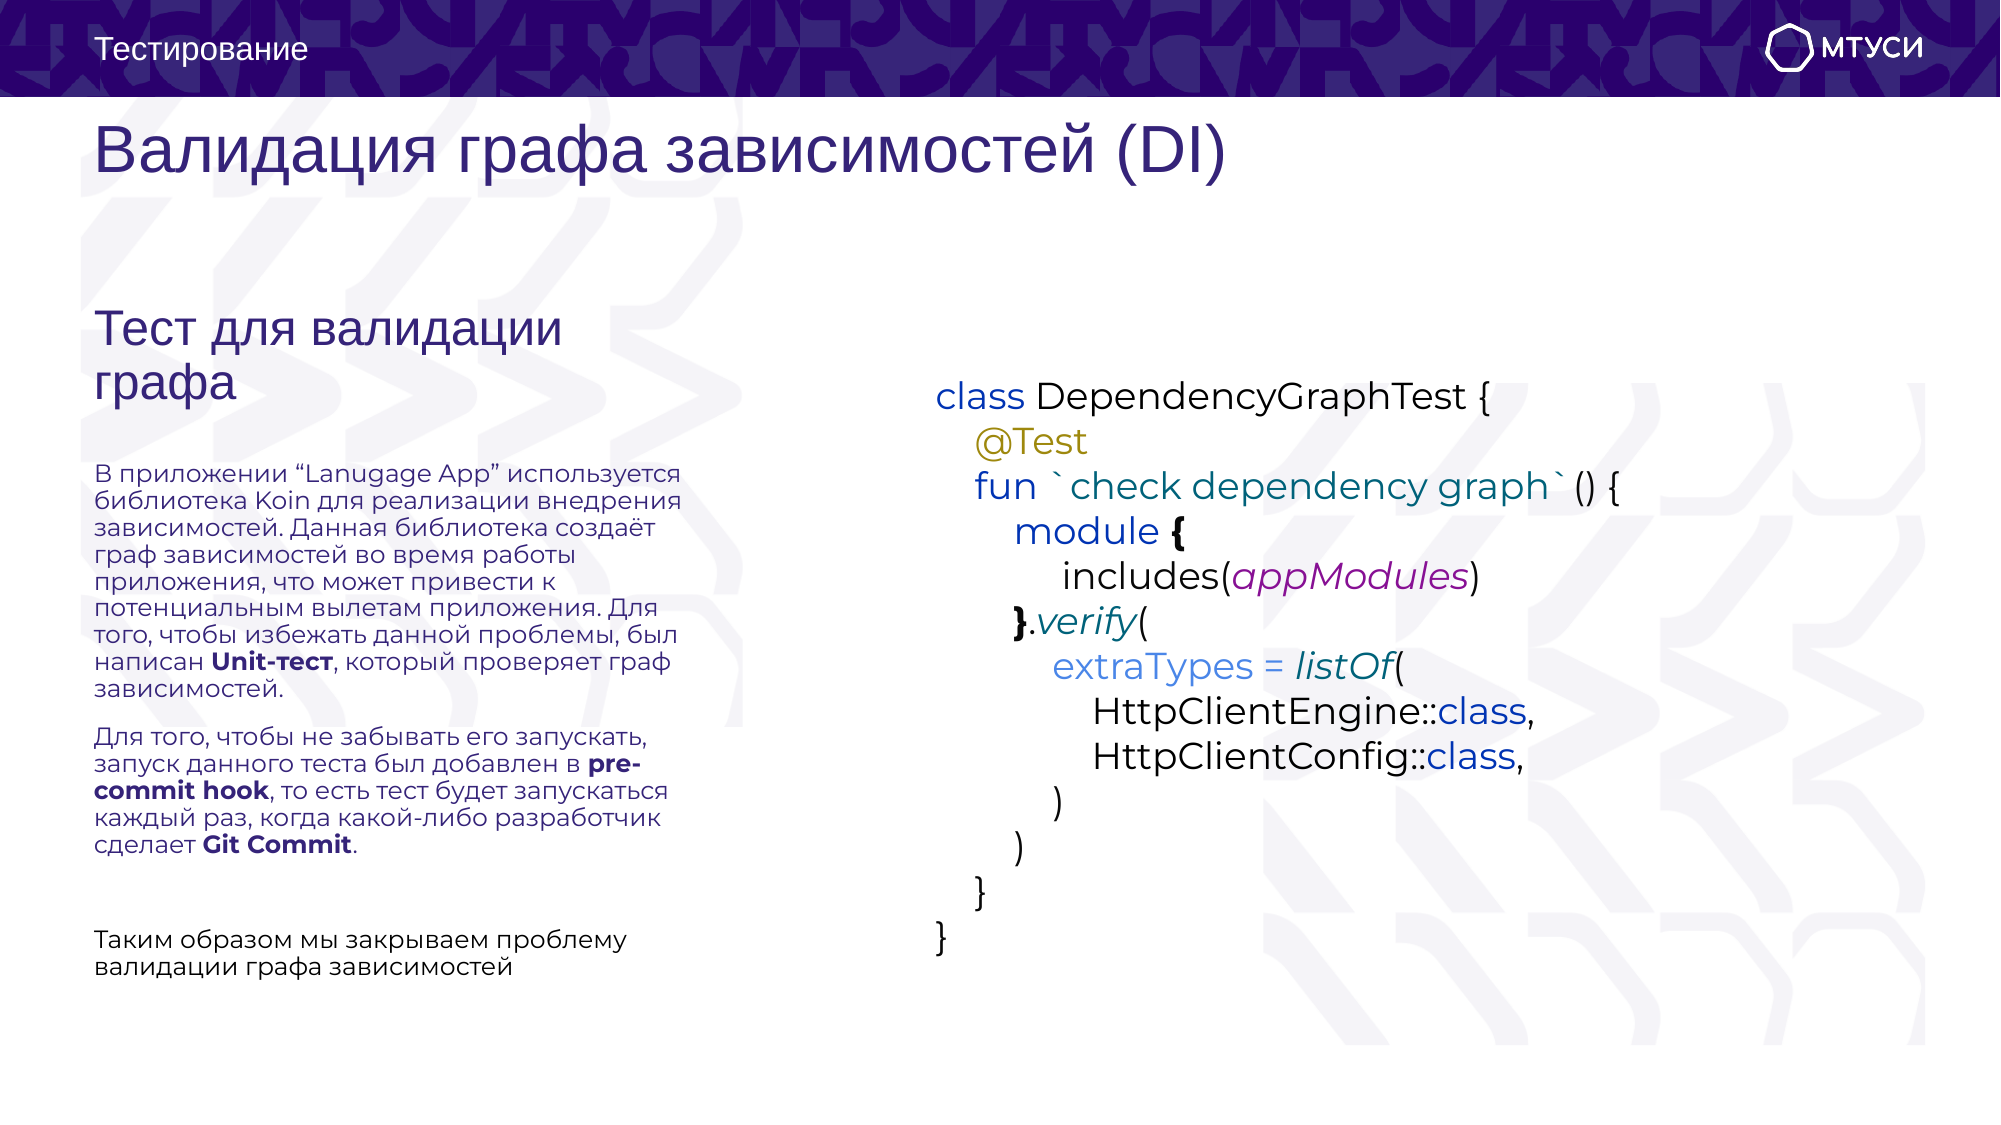

Тестирование
# Валидация графа зависимостей (DI)
Тест для валидации графа
class DependencyGraphTest {
    @Test
    fun `check dependency graph`() {
        module {
            includes(appModules)
        }.verify(
            extraTypes = listOf(
                HttpClientEngine::class,
                HttpClientConfig::class,
            )
        )
    }
}
В приложении “Lanugage App” используется библиотека Koin для реализации внедрения зависимостей. Данная библиотека создаёт граф зависимостей во время работы приложения, что может привести к потенциальным вылетам приложения. Для того, чтобы избежать данной проблемы, был написан Unit-тест, который проверяет граф зависимостей.
Для того, чтобы не забывать его запускать, запуск данного теста был добавлен в pre-commit hook, то есть тест будет запускаться каждый раз, когда какой-либо разработчик сделает Git Commit.
Таким образом мы закрываем проблему валидации графа зависимостей